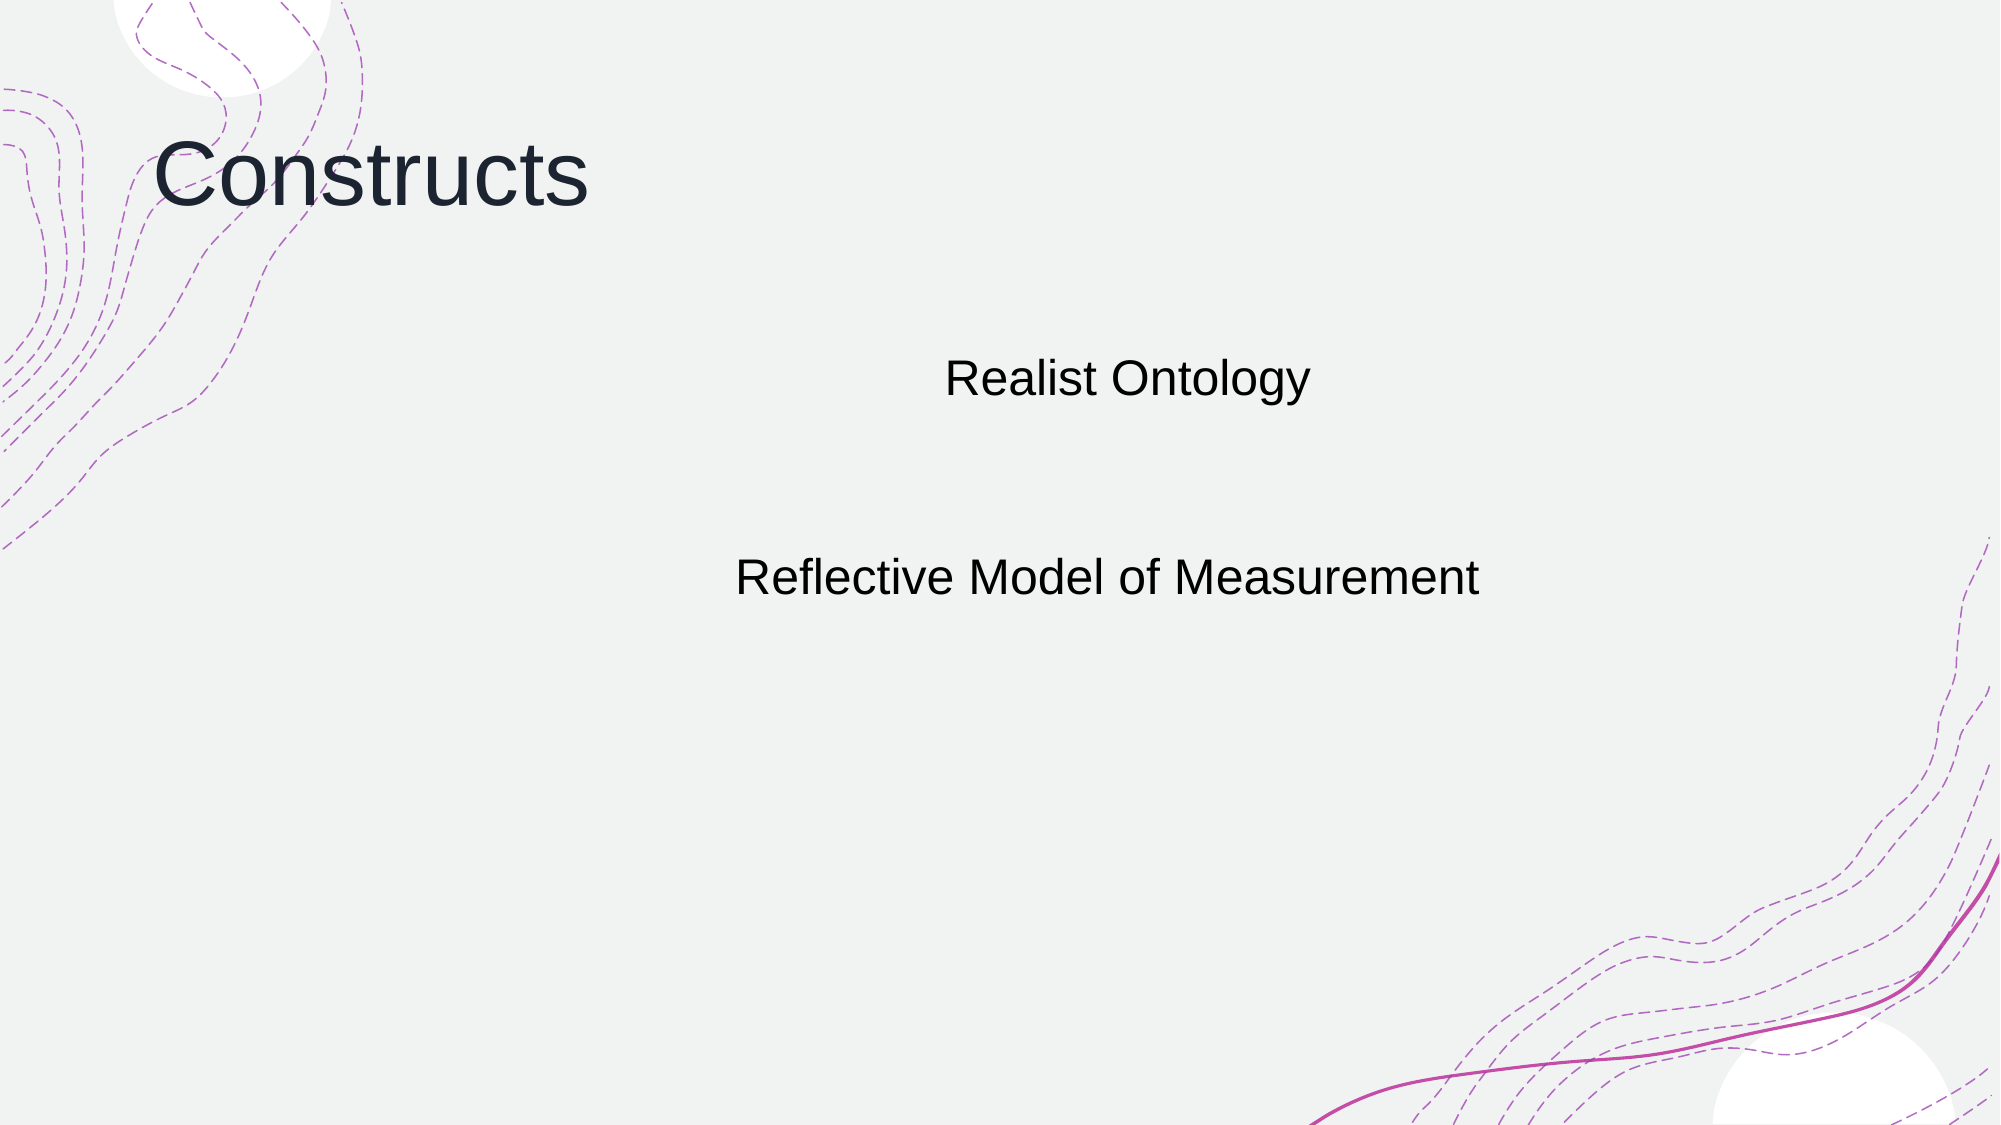

# Constructs
Realist Ontology
Reflective Model of Measurement